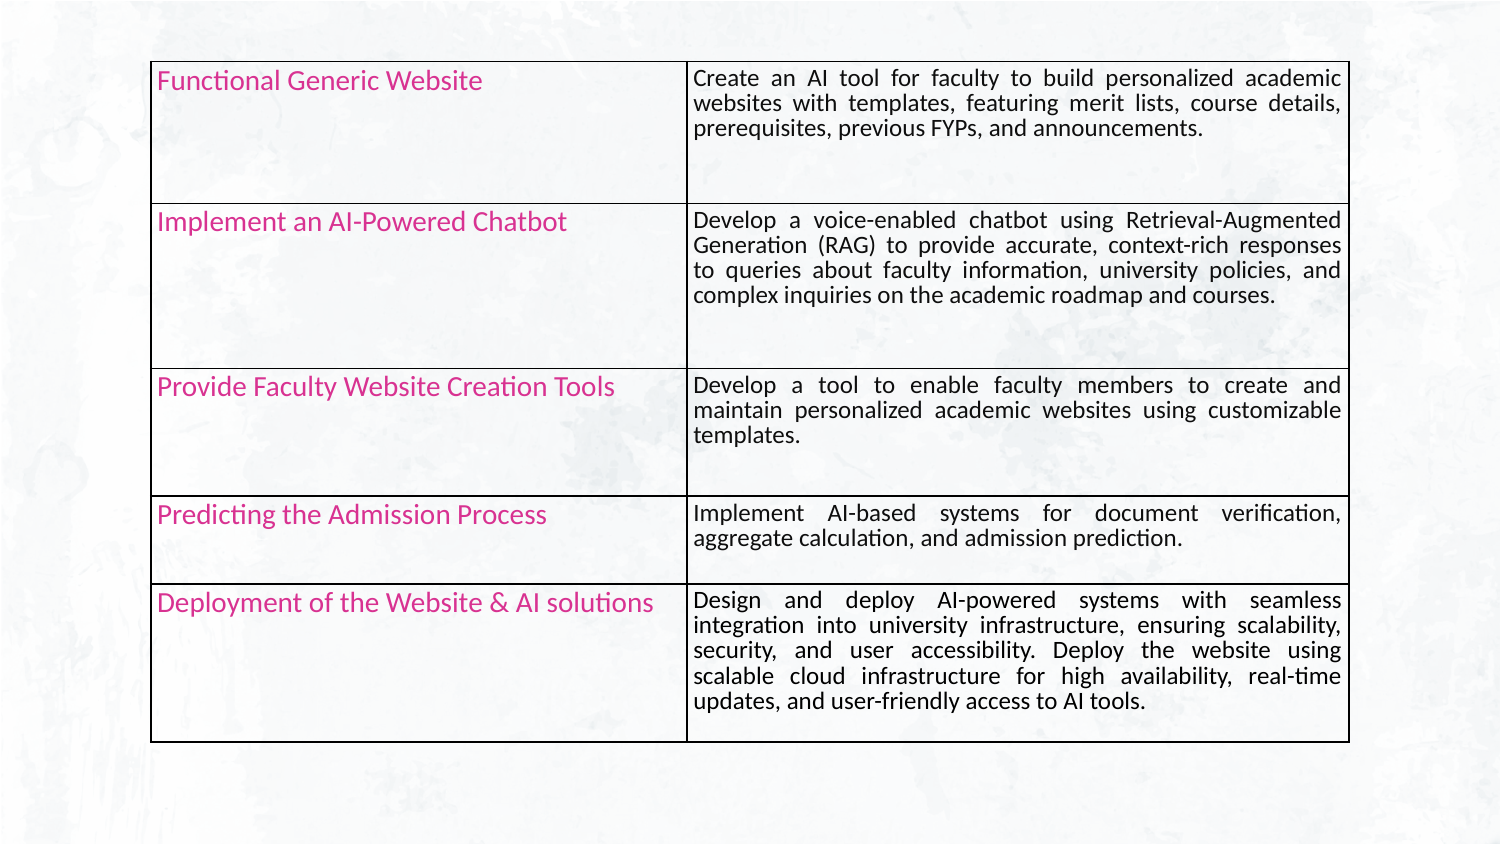

| Functional Generic Website | Create an AI tool for faculty to build personalized academic websites with templates, featuring merit lists, course details, prerequisites, previous FYPs, and announcements. |
| --- | --- |
| Implement an AI-Powered Chatbot | Develop a voice-enabled chatbot using Retrieval-Augmented Generation (RAG) to provide accurate, context-rich responses to queries about faculty information, university policies, and complex inquiries on the academic roadmap and courses. |
| Provide Faculty Website Creation Tools | Develop a tool to enable faculty members to create and maintain personalized academic websites using customizable templates. |
| Predicting the Admission Process | Implement AI-based systems for document verification, aggregate calculation, and admission prediction. |
| Deployment of the Website & AI solutions | Design and deploy AI-powered systems with seamless integration into university infrastructure, ensuring scalability, security, and user accessibility. Deploy the website using scalable cloud infrastructure for high availability, real-time updates, and user-friendly access to AI tools. |